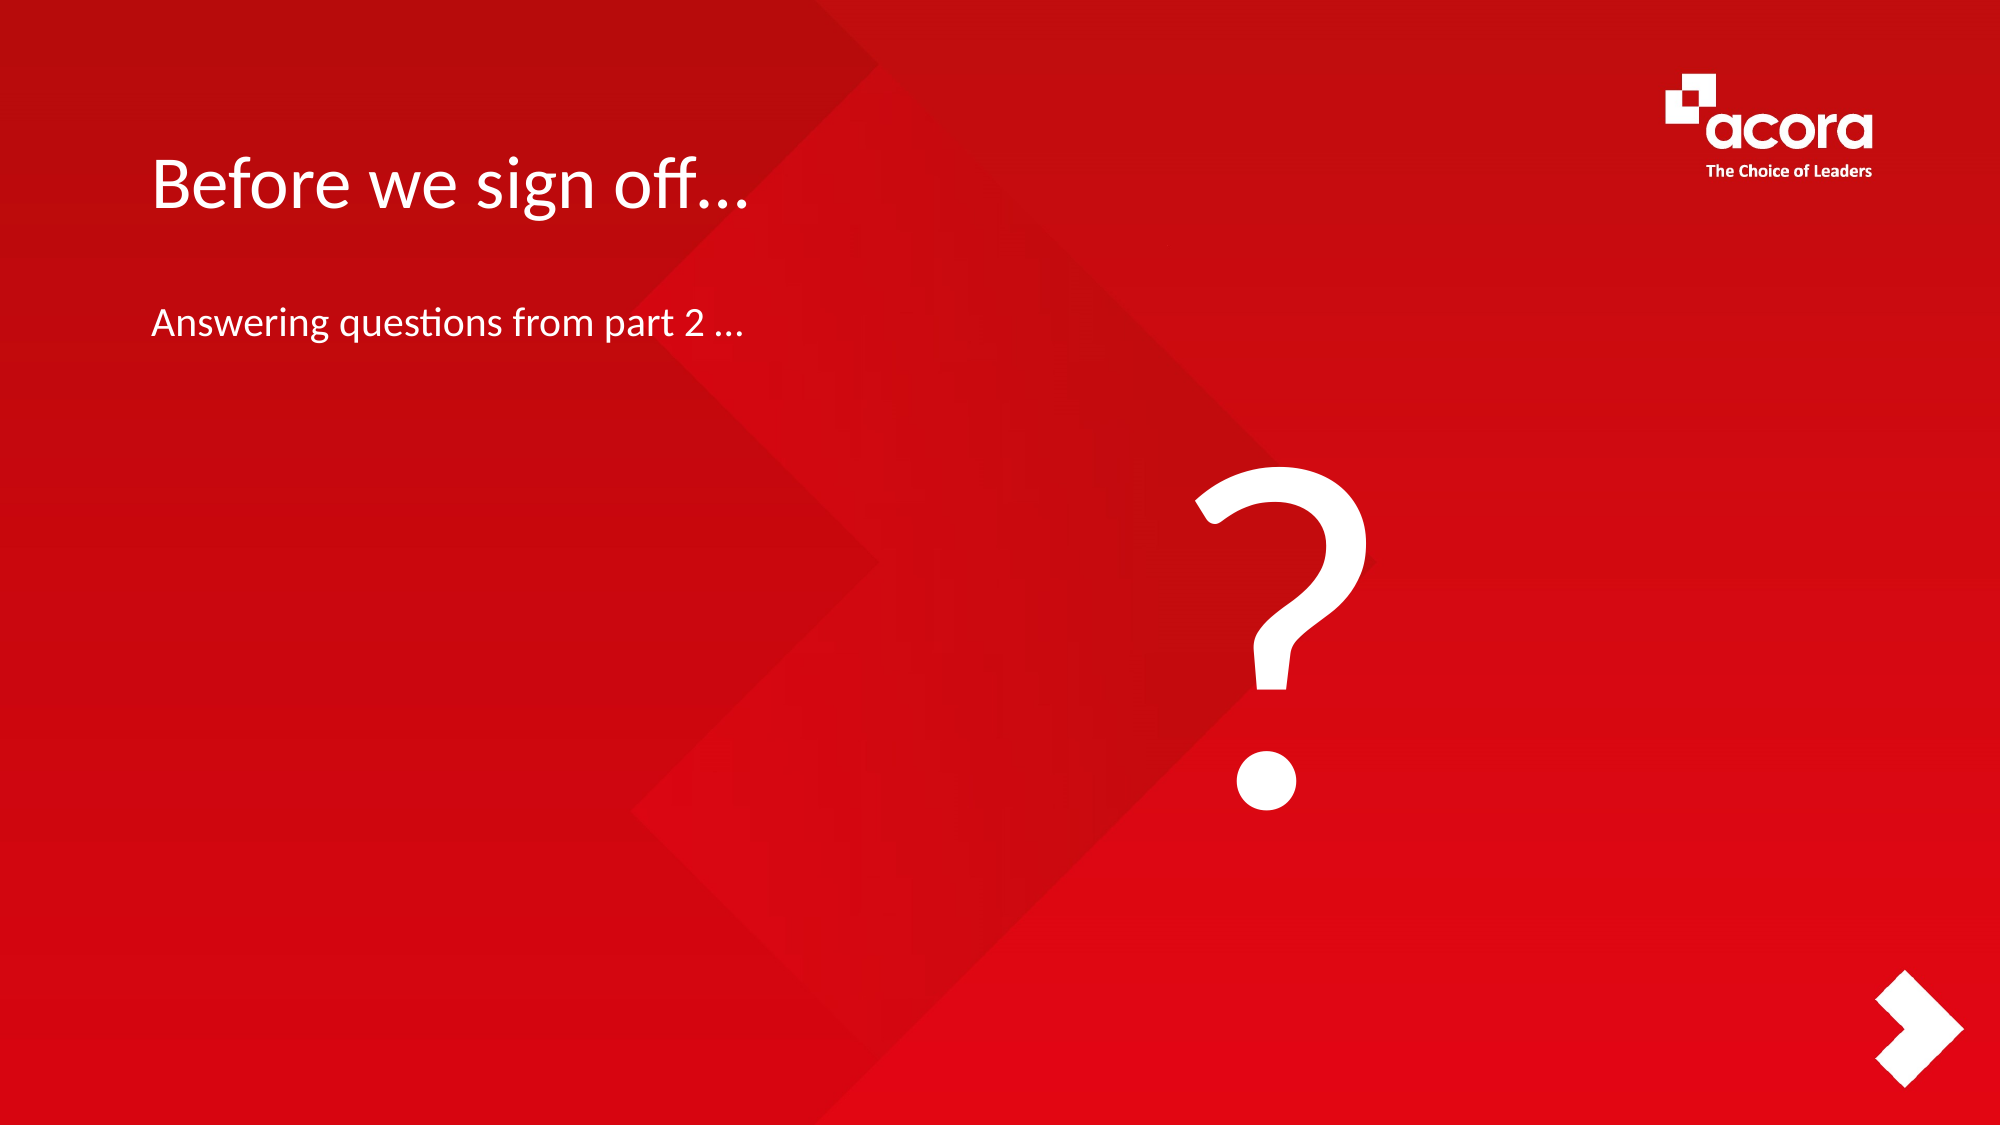

Before we sign off…
Answering questions from part 2 …
?